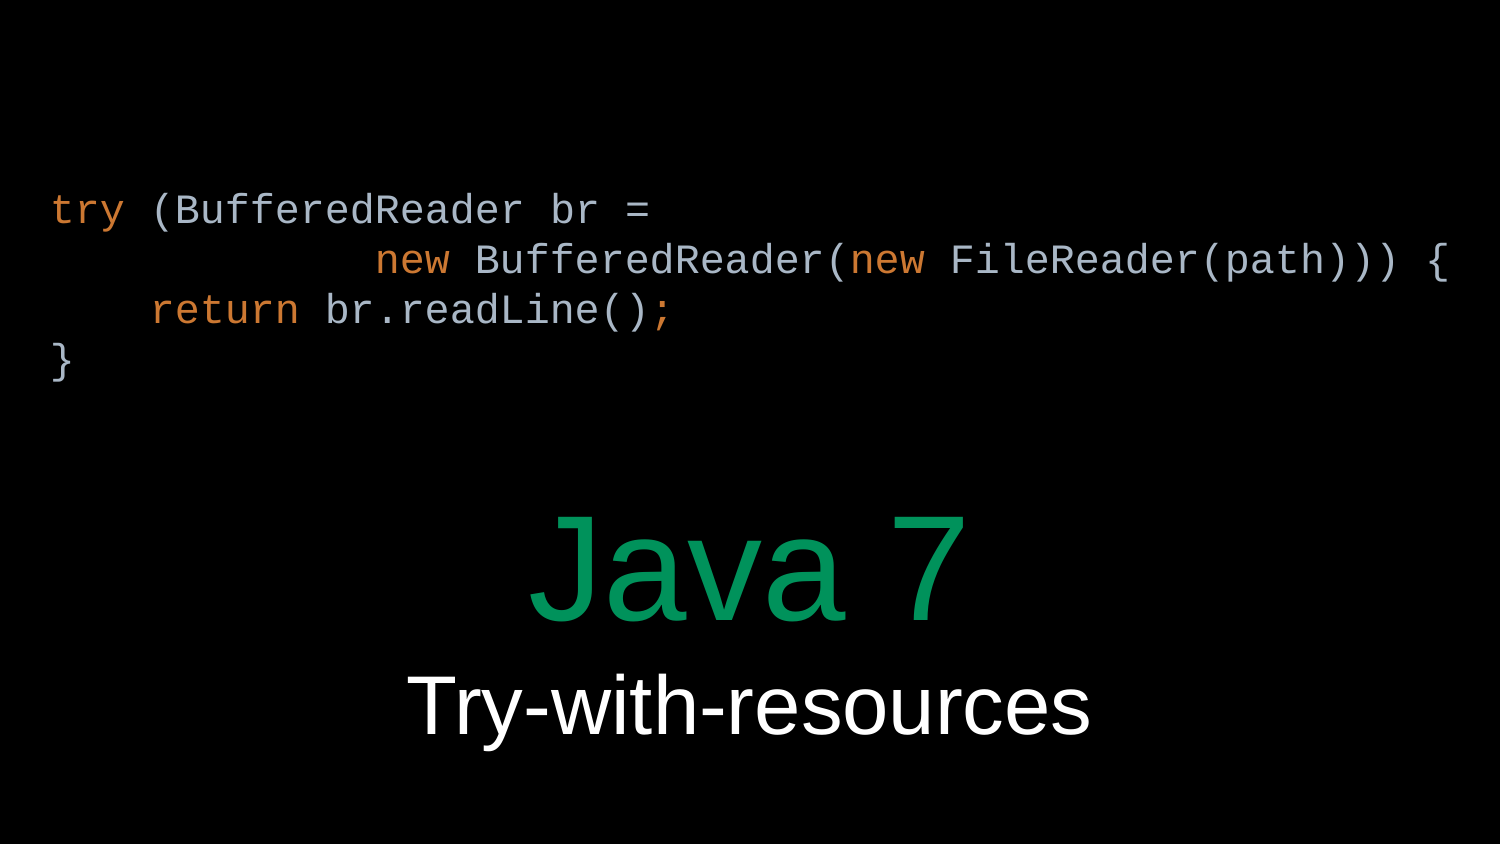

try (BufferedReader br =
             new BufferedReader(new FileReader(path))) {
    return br.readLine();
}
Java 7
Try-with-resources